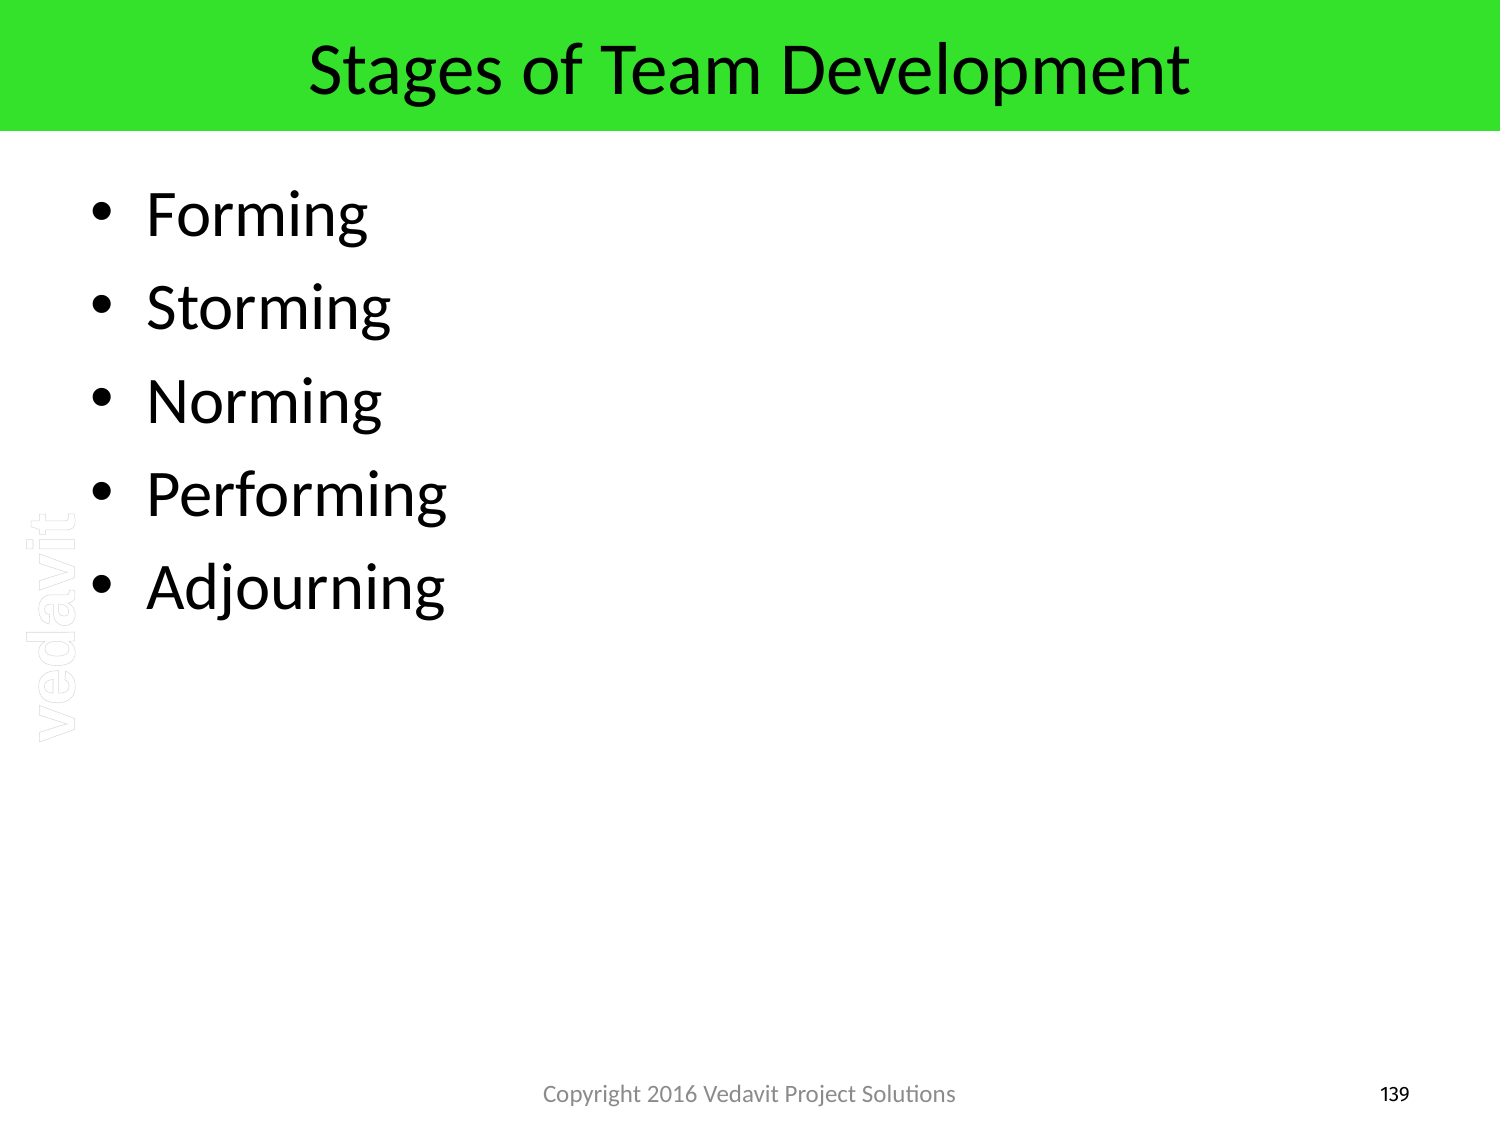

# Stages of Team Development
Forming
Storming
Norming
Performing
Adjourning
Copyright 2016 Vedavit Project Solutions
139